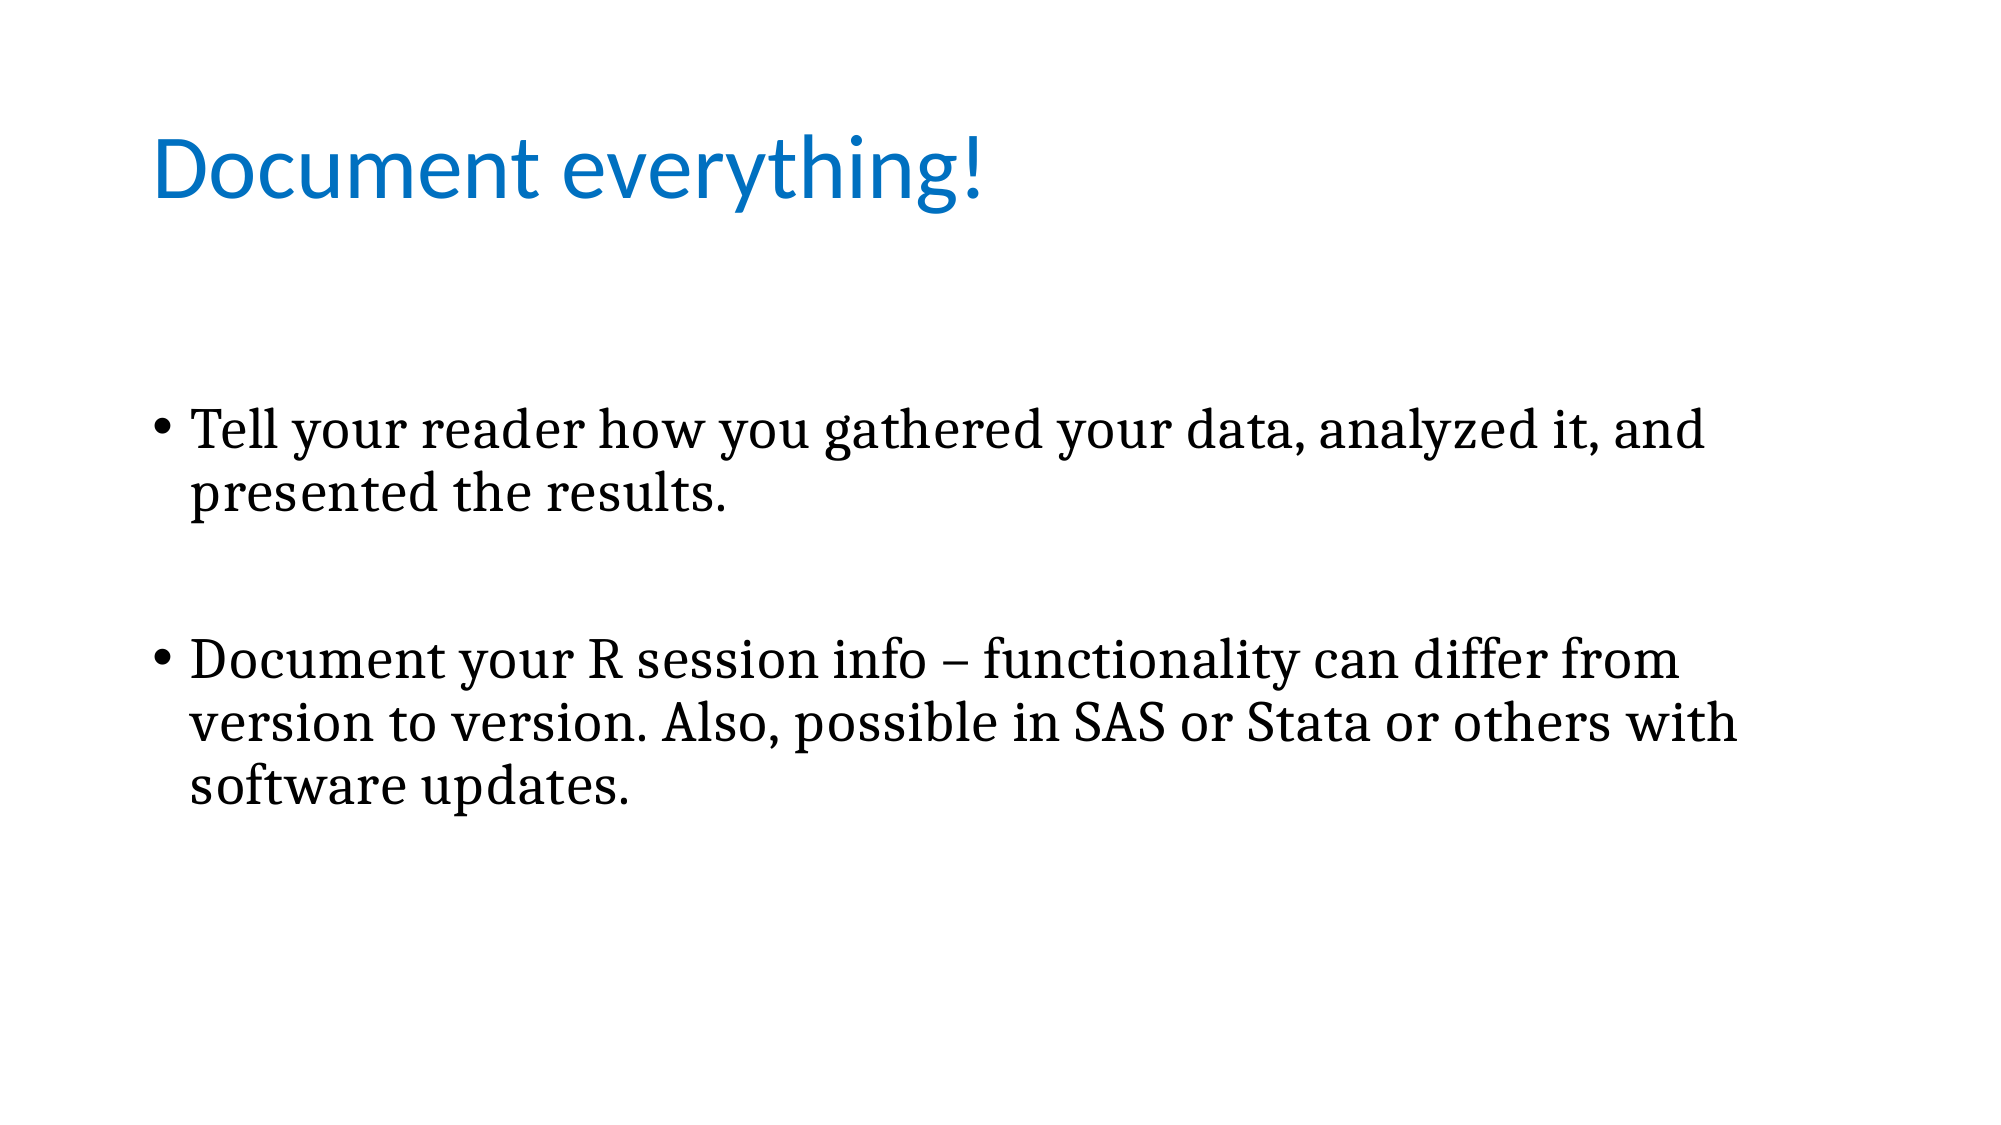

# Document everything!

Tell your reader how you gathered your data, analyzed it, and presented the results.

Document your R session info – functionality can differ from version to version. Also, possible in SAS or Stata or others with software updates.